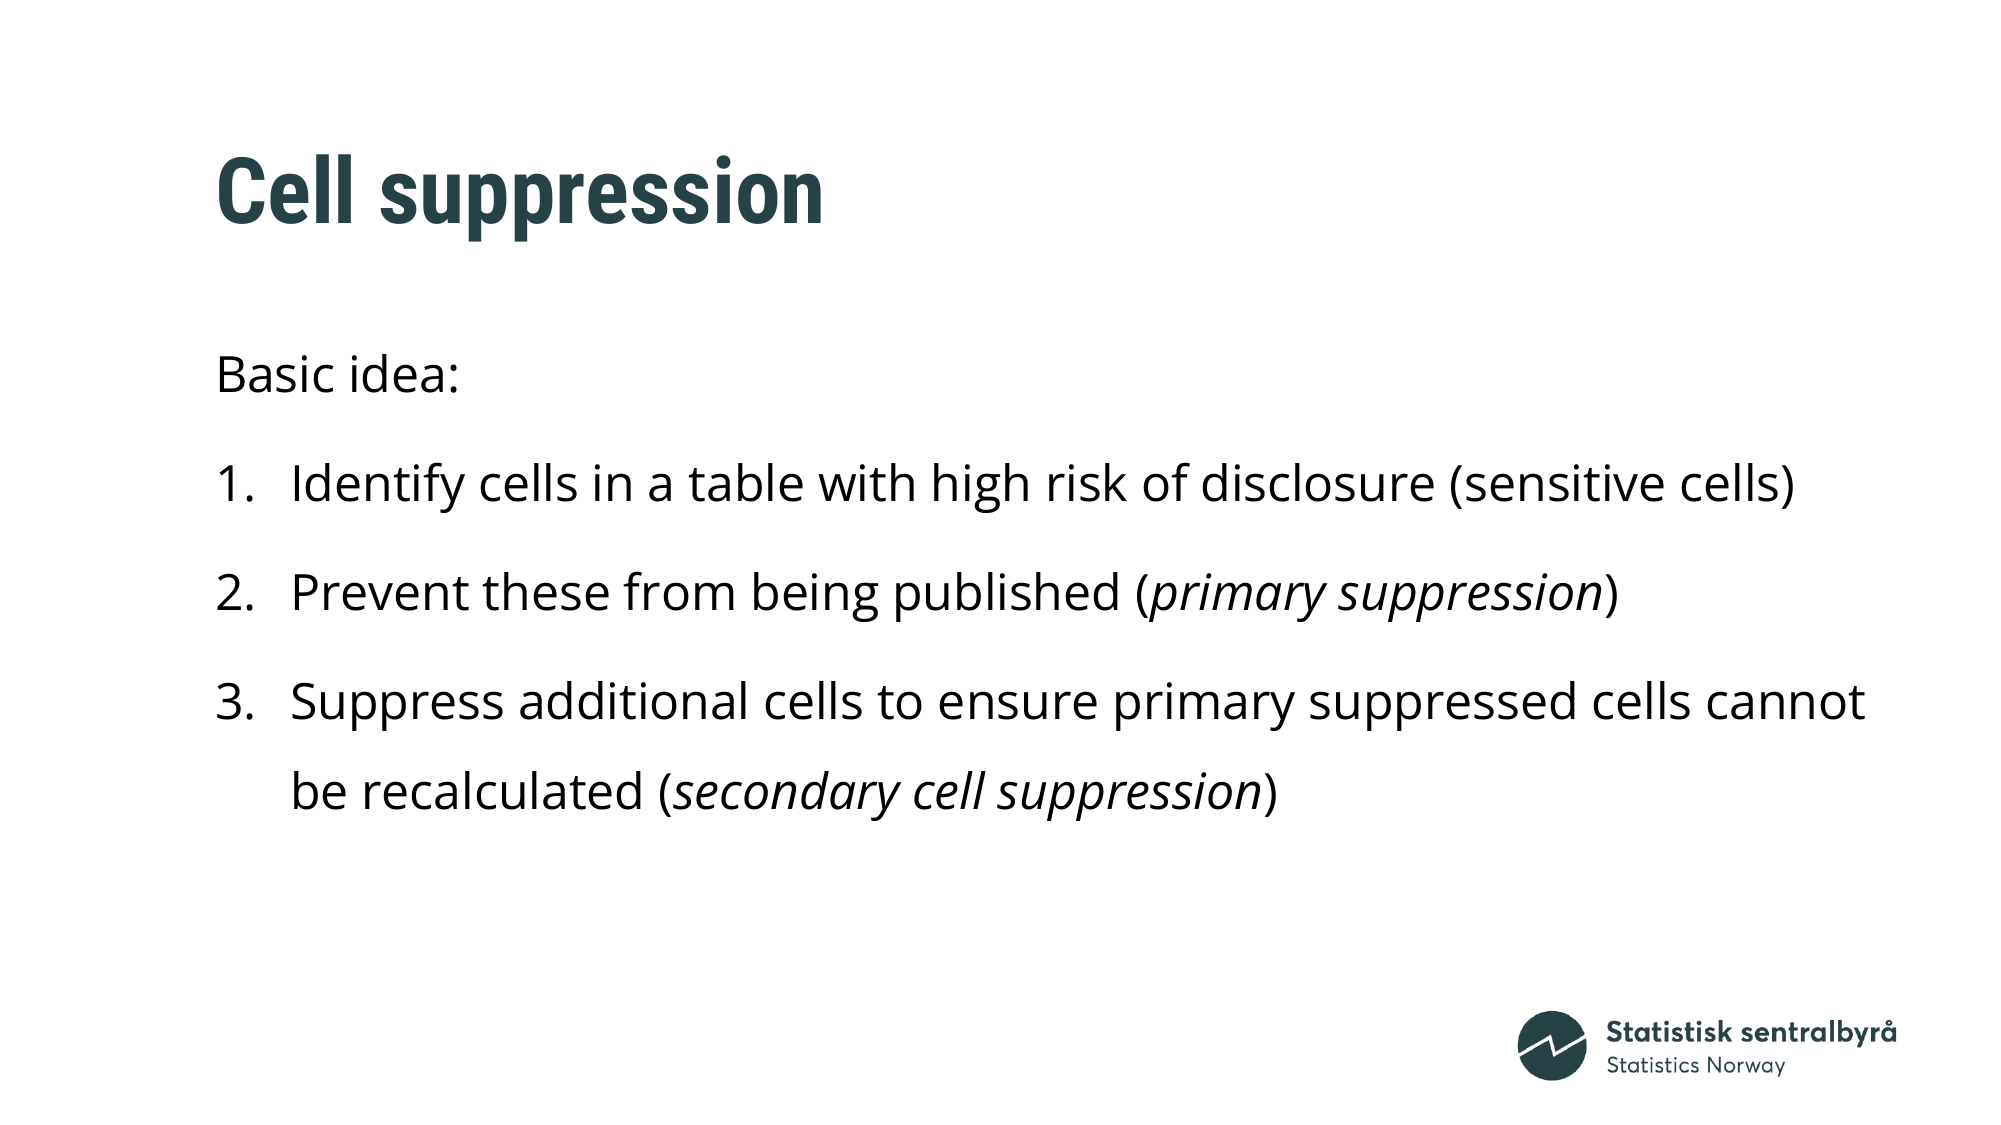

# Cell suppression
Basic idea:
Identify cells in a table with high risk of disclosure (sensitive cells)
Prevent these from being published (primary suppression)
Suppress additional cells to ensure primary suppressed cells cannot be recalculated (secondary cell suppression)